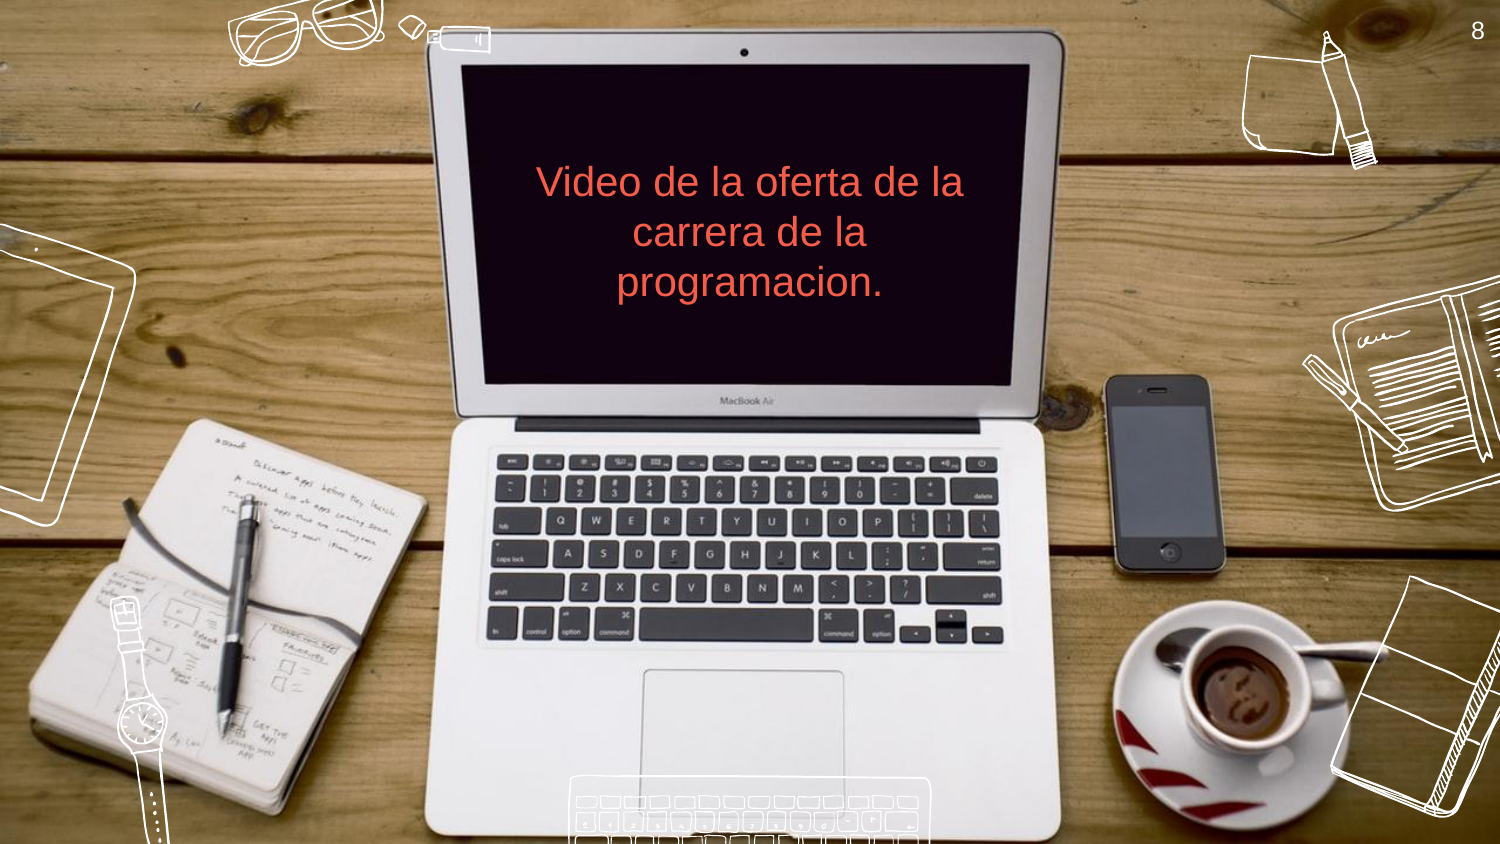

8
Video de la oferta de la carrera de la programacion.